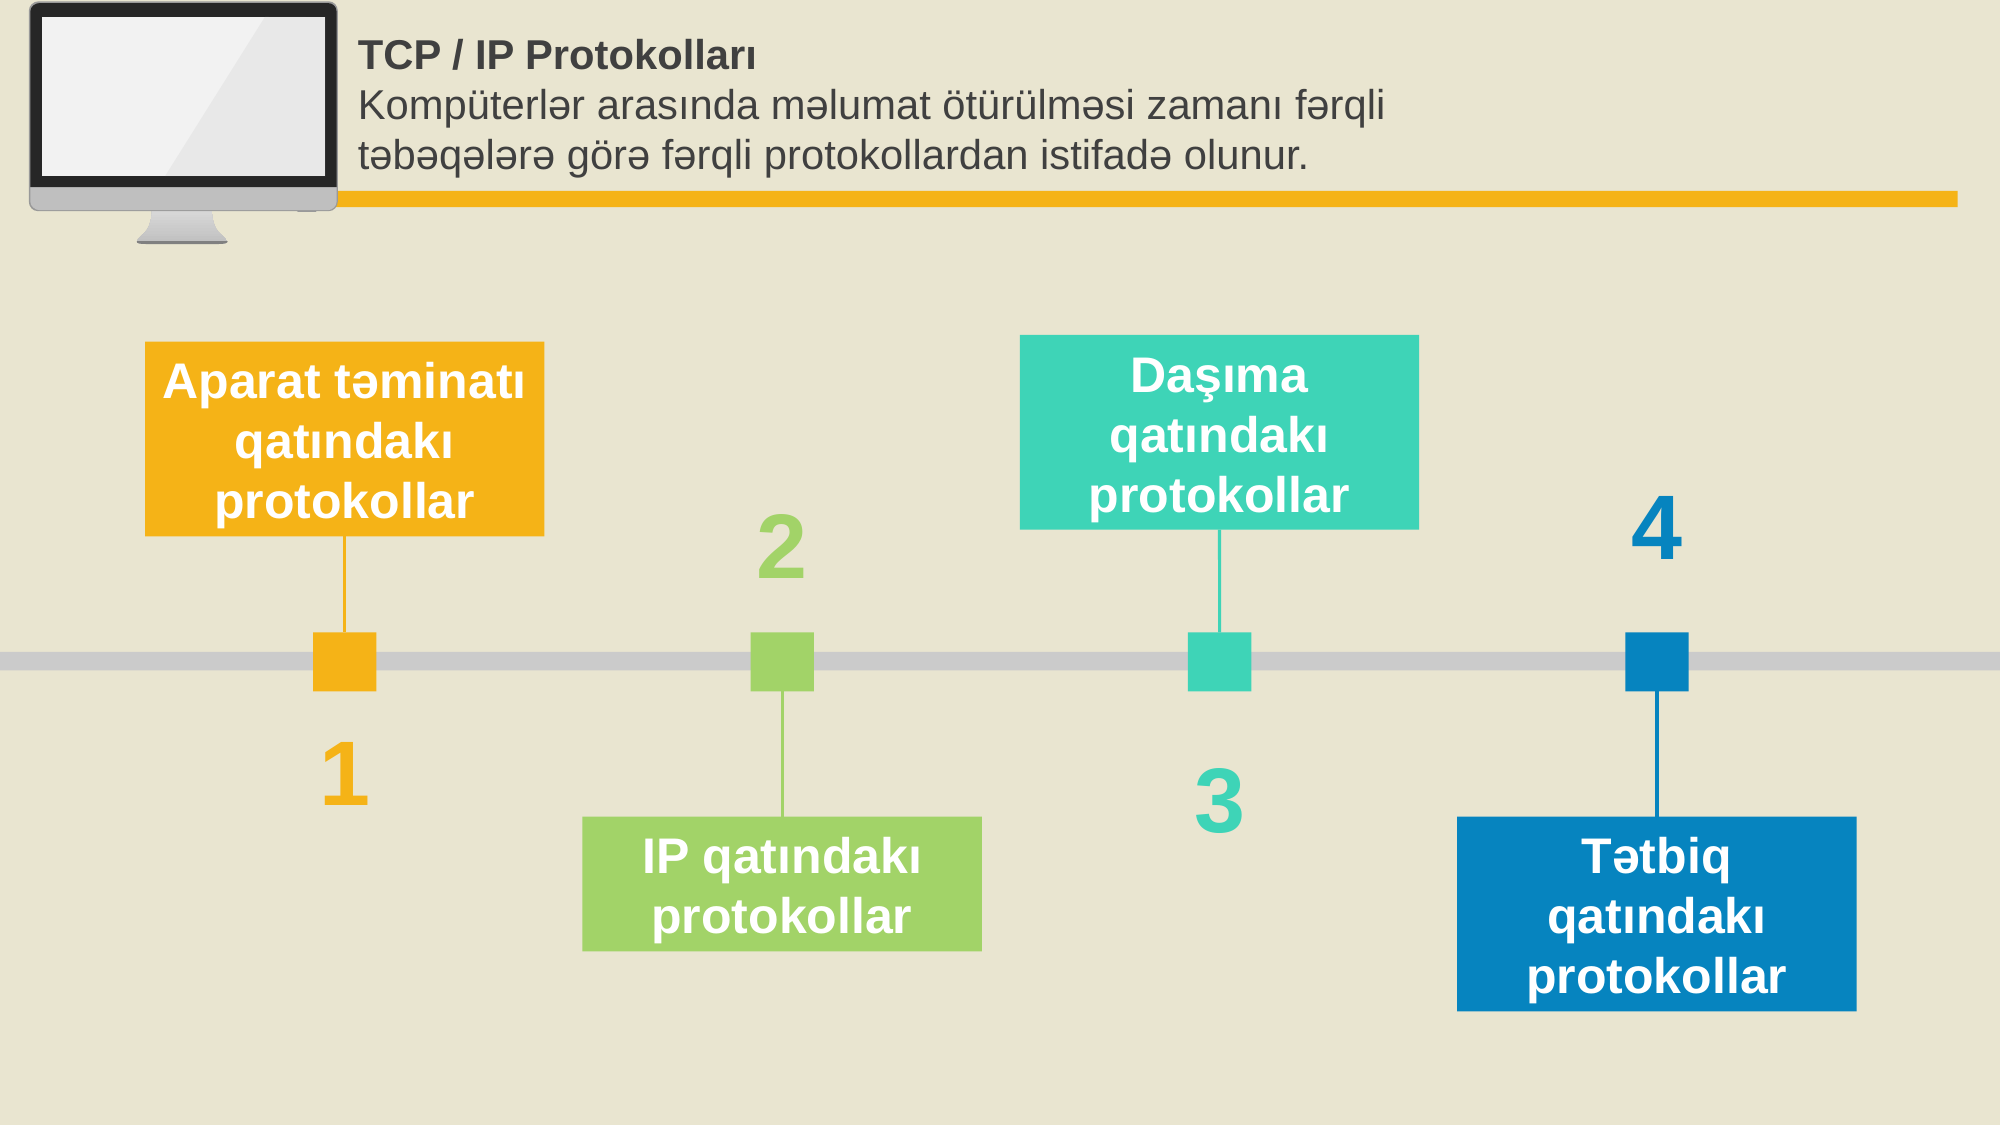

TCP / IP Protokolları
Kompüterlər arasında məlumat ötürülməsi zamanı fərqli təbəqələrə görə fərqli protokollardan istifadə olunur.
Daşıma qatındakı protokollar
Aparat təminatı qatındakı protokollar
4
2

1
3
IP qatındakı protokollar
Tətbiq qatındakı protokollar